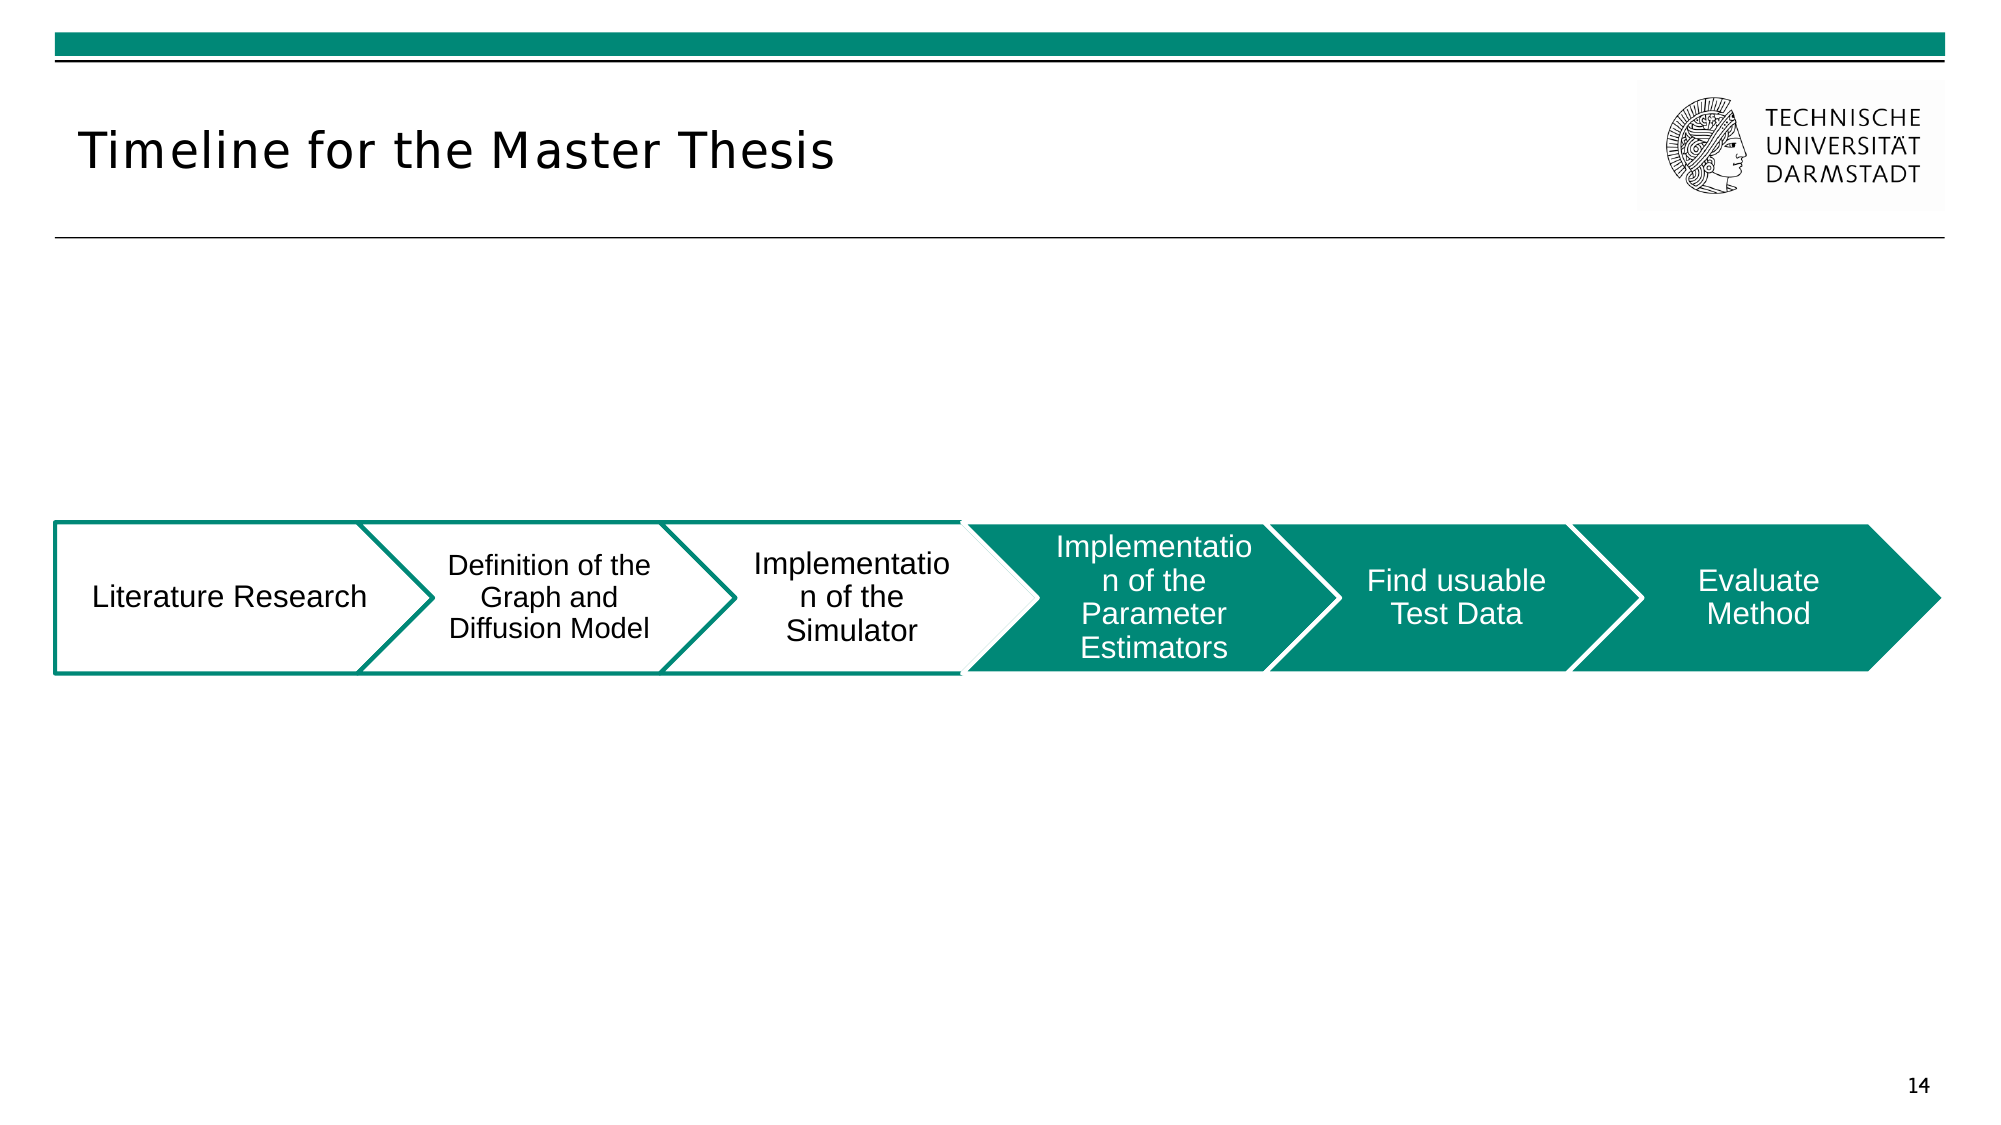

# Timeline for the Master Thesis
Literature Research
Definition of the Graph and Diffusion Model
Implementation of the Simulator
Implementation of the Parameter Estimators
Find usuable Test Data
Evaluate Method